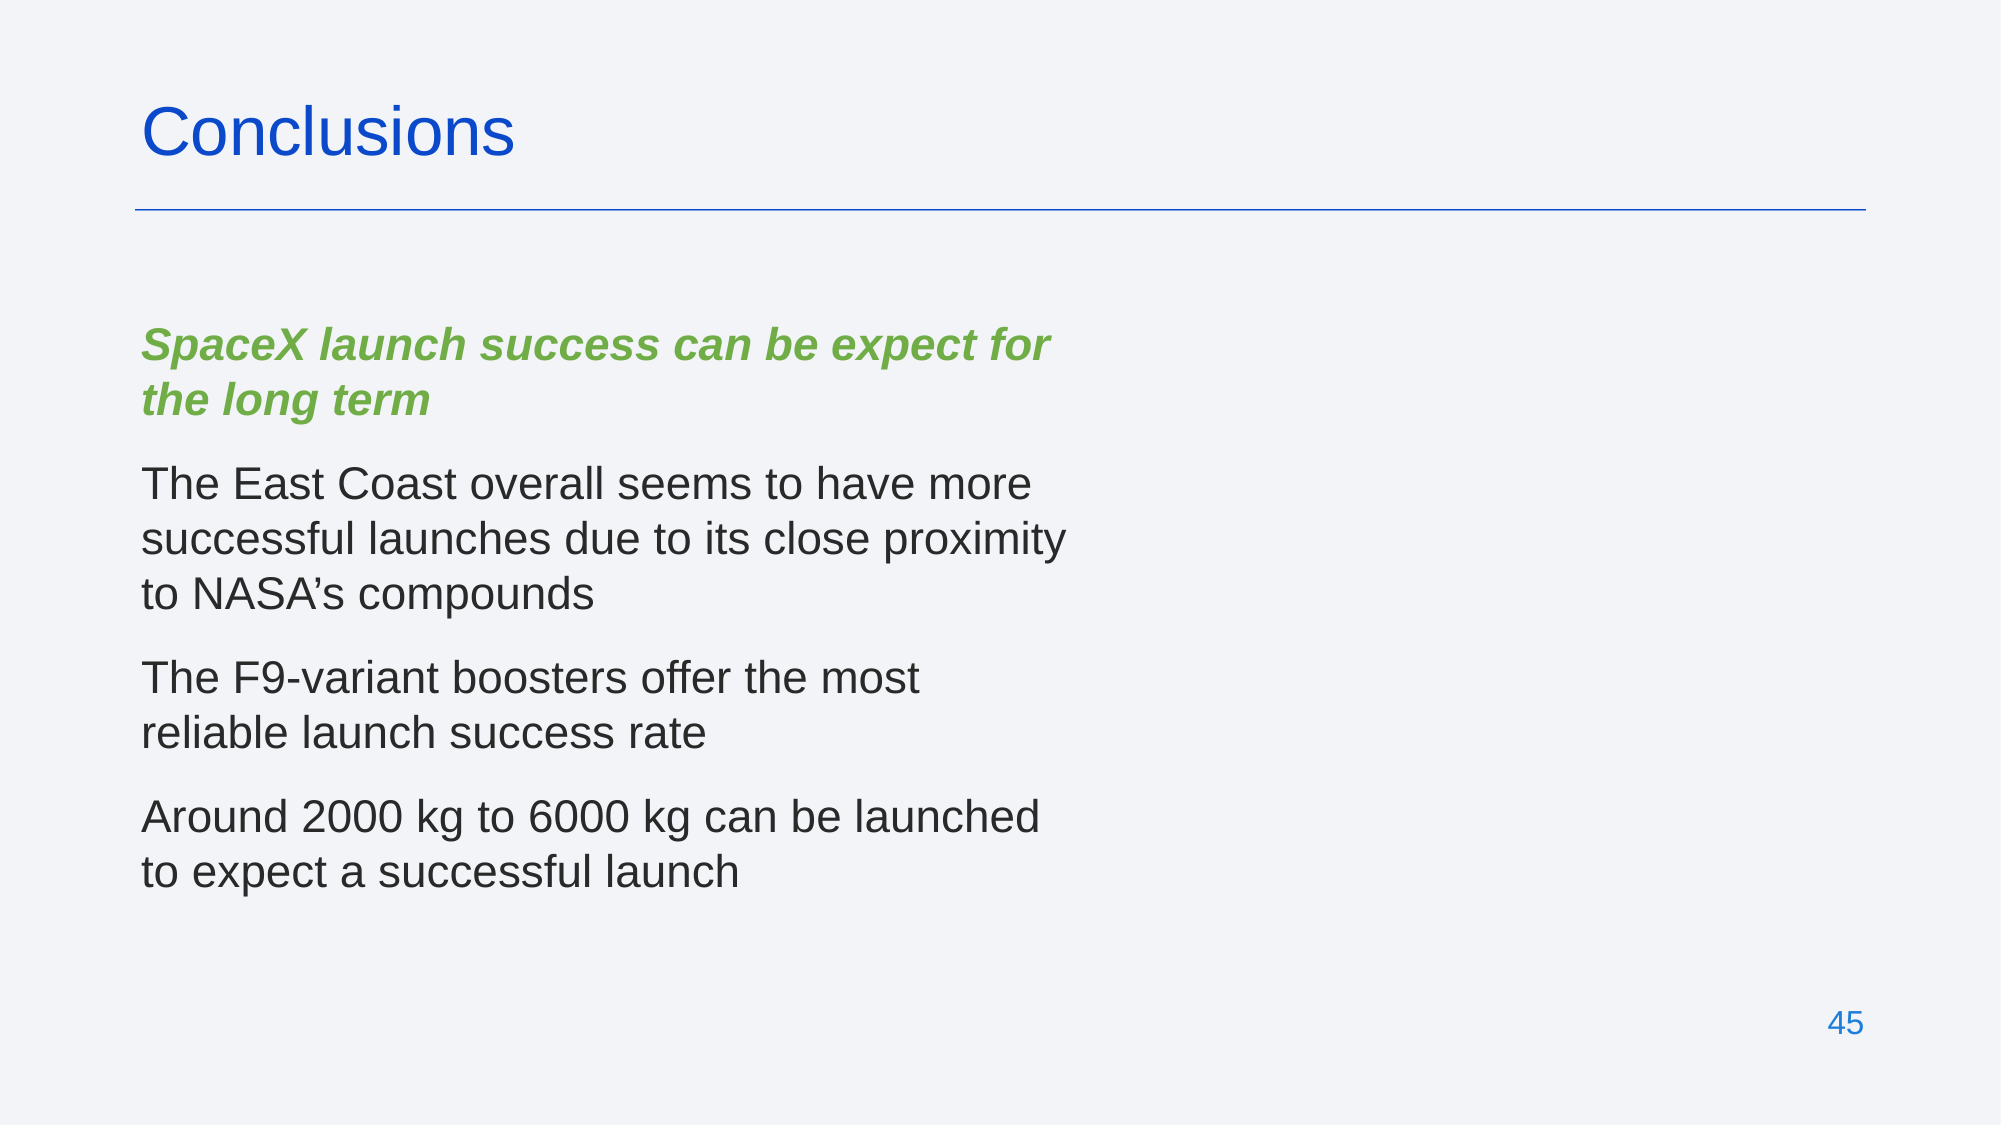

Conclusions
SpaceX launch success can be expect for the long term
The East Coast overall seems to have more successful launches due to its close proximity to NASA’s compounds
The F9-variant boosters offer the most reliable launch success rate
Around 2000 kg to 6000 kg can be launched to expect a successful launch
45